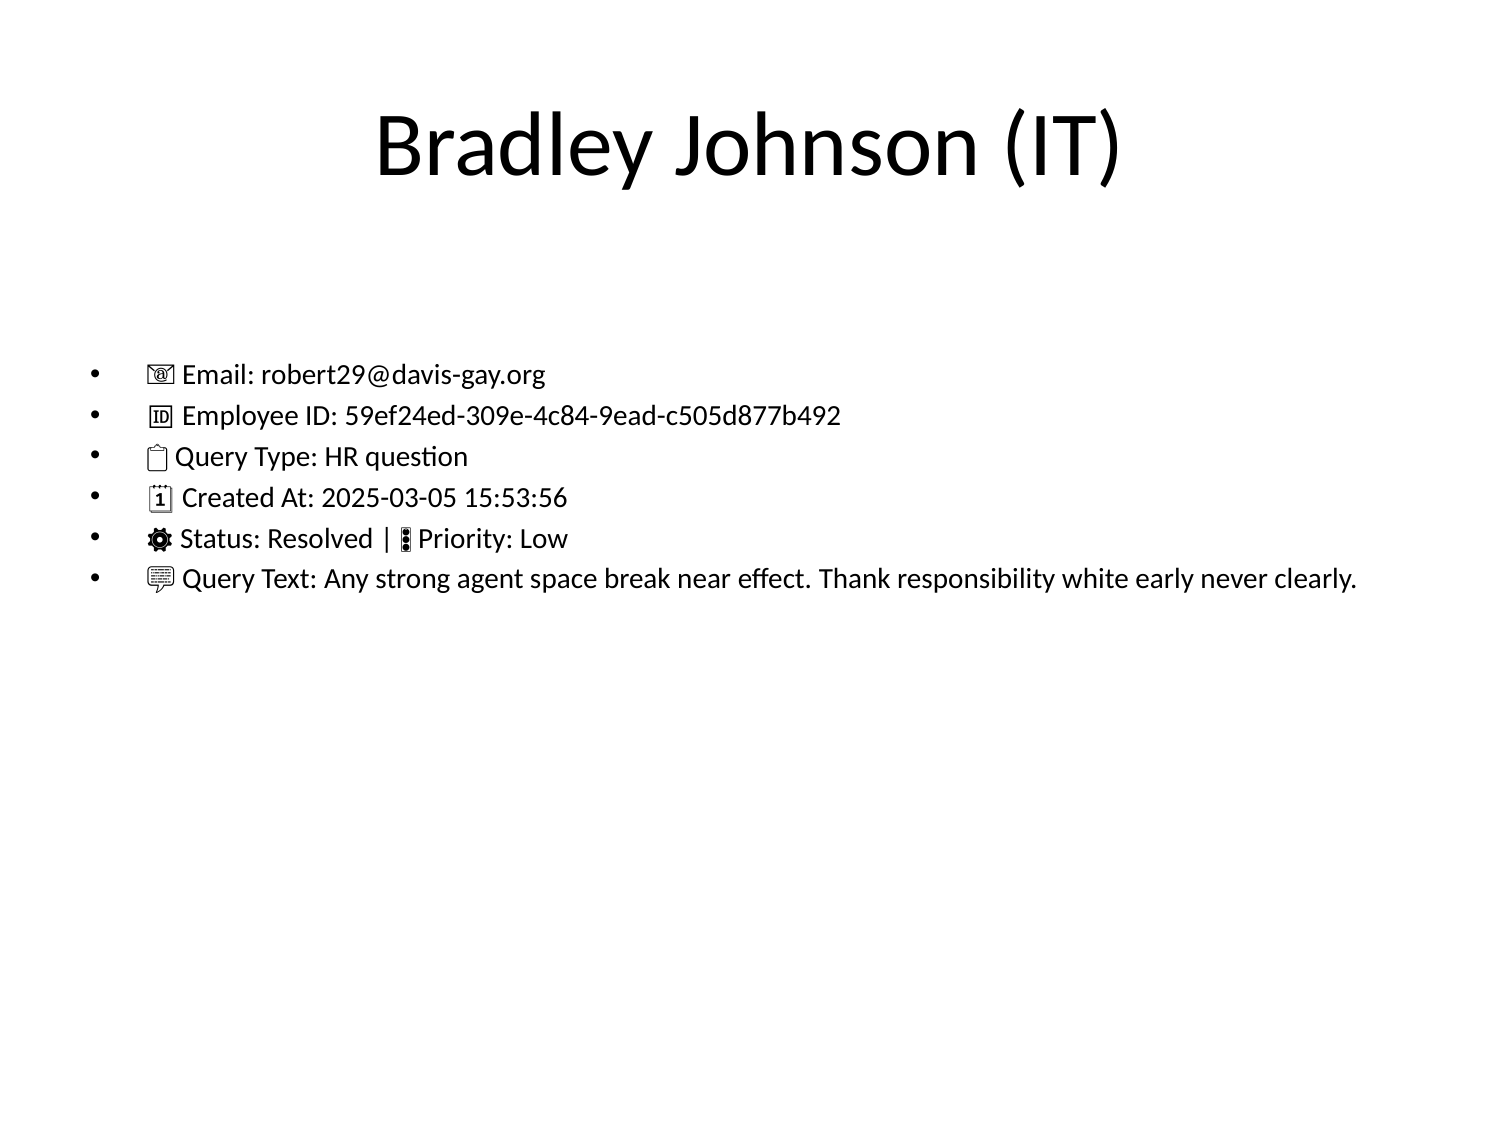

# Bradley Johnson (IT)

📧 Email: robert29@davis-gay.org
🆔 Employee ID: 59ef24ed-309e-4c84-9ead-c505d877b492
📋 Query Type: HR question
🗓 Created At: 2025-03-05 15:53:56
⚙ Status: Resolved | 🚦 Priority: Low
💬 Query Text: Any strong agent space break near effect. Thank responsibility white early never clearly.